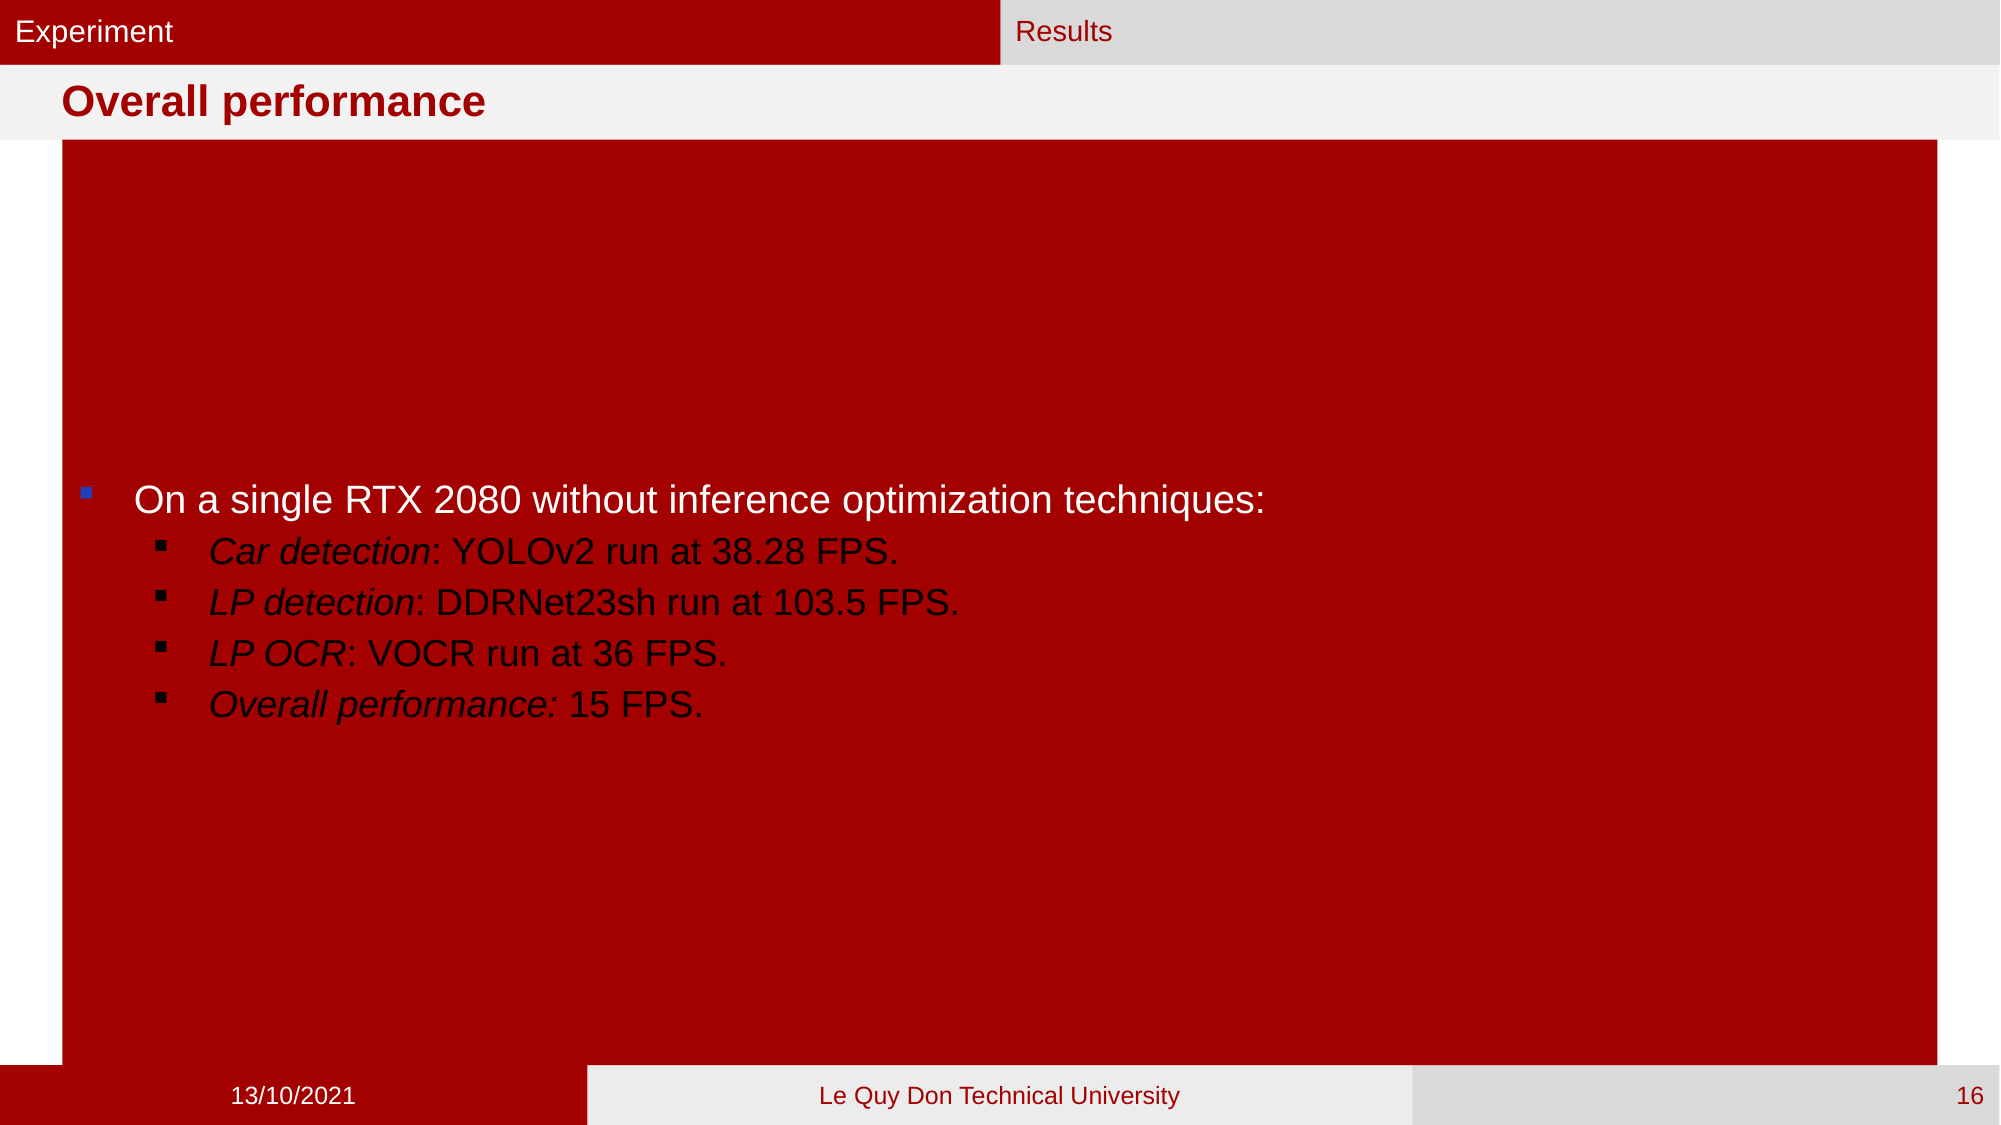

Experiment
Results
# Overall performance
On a single RTX 2080 without inference optimization techniques:
Car detection: YOLOv2 run at 38.28 FPS.
LP detection: DDRNet23sh run at 103.5 FPS.
LP OCR: VOCR run at 36 FPS.
Overall performance: 15 FPS.
13/10/2021
Le Quy Don Technical University
16